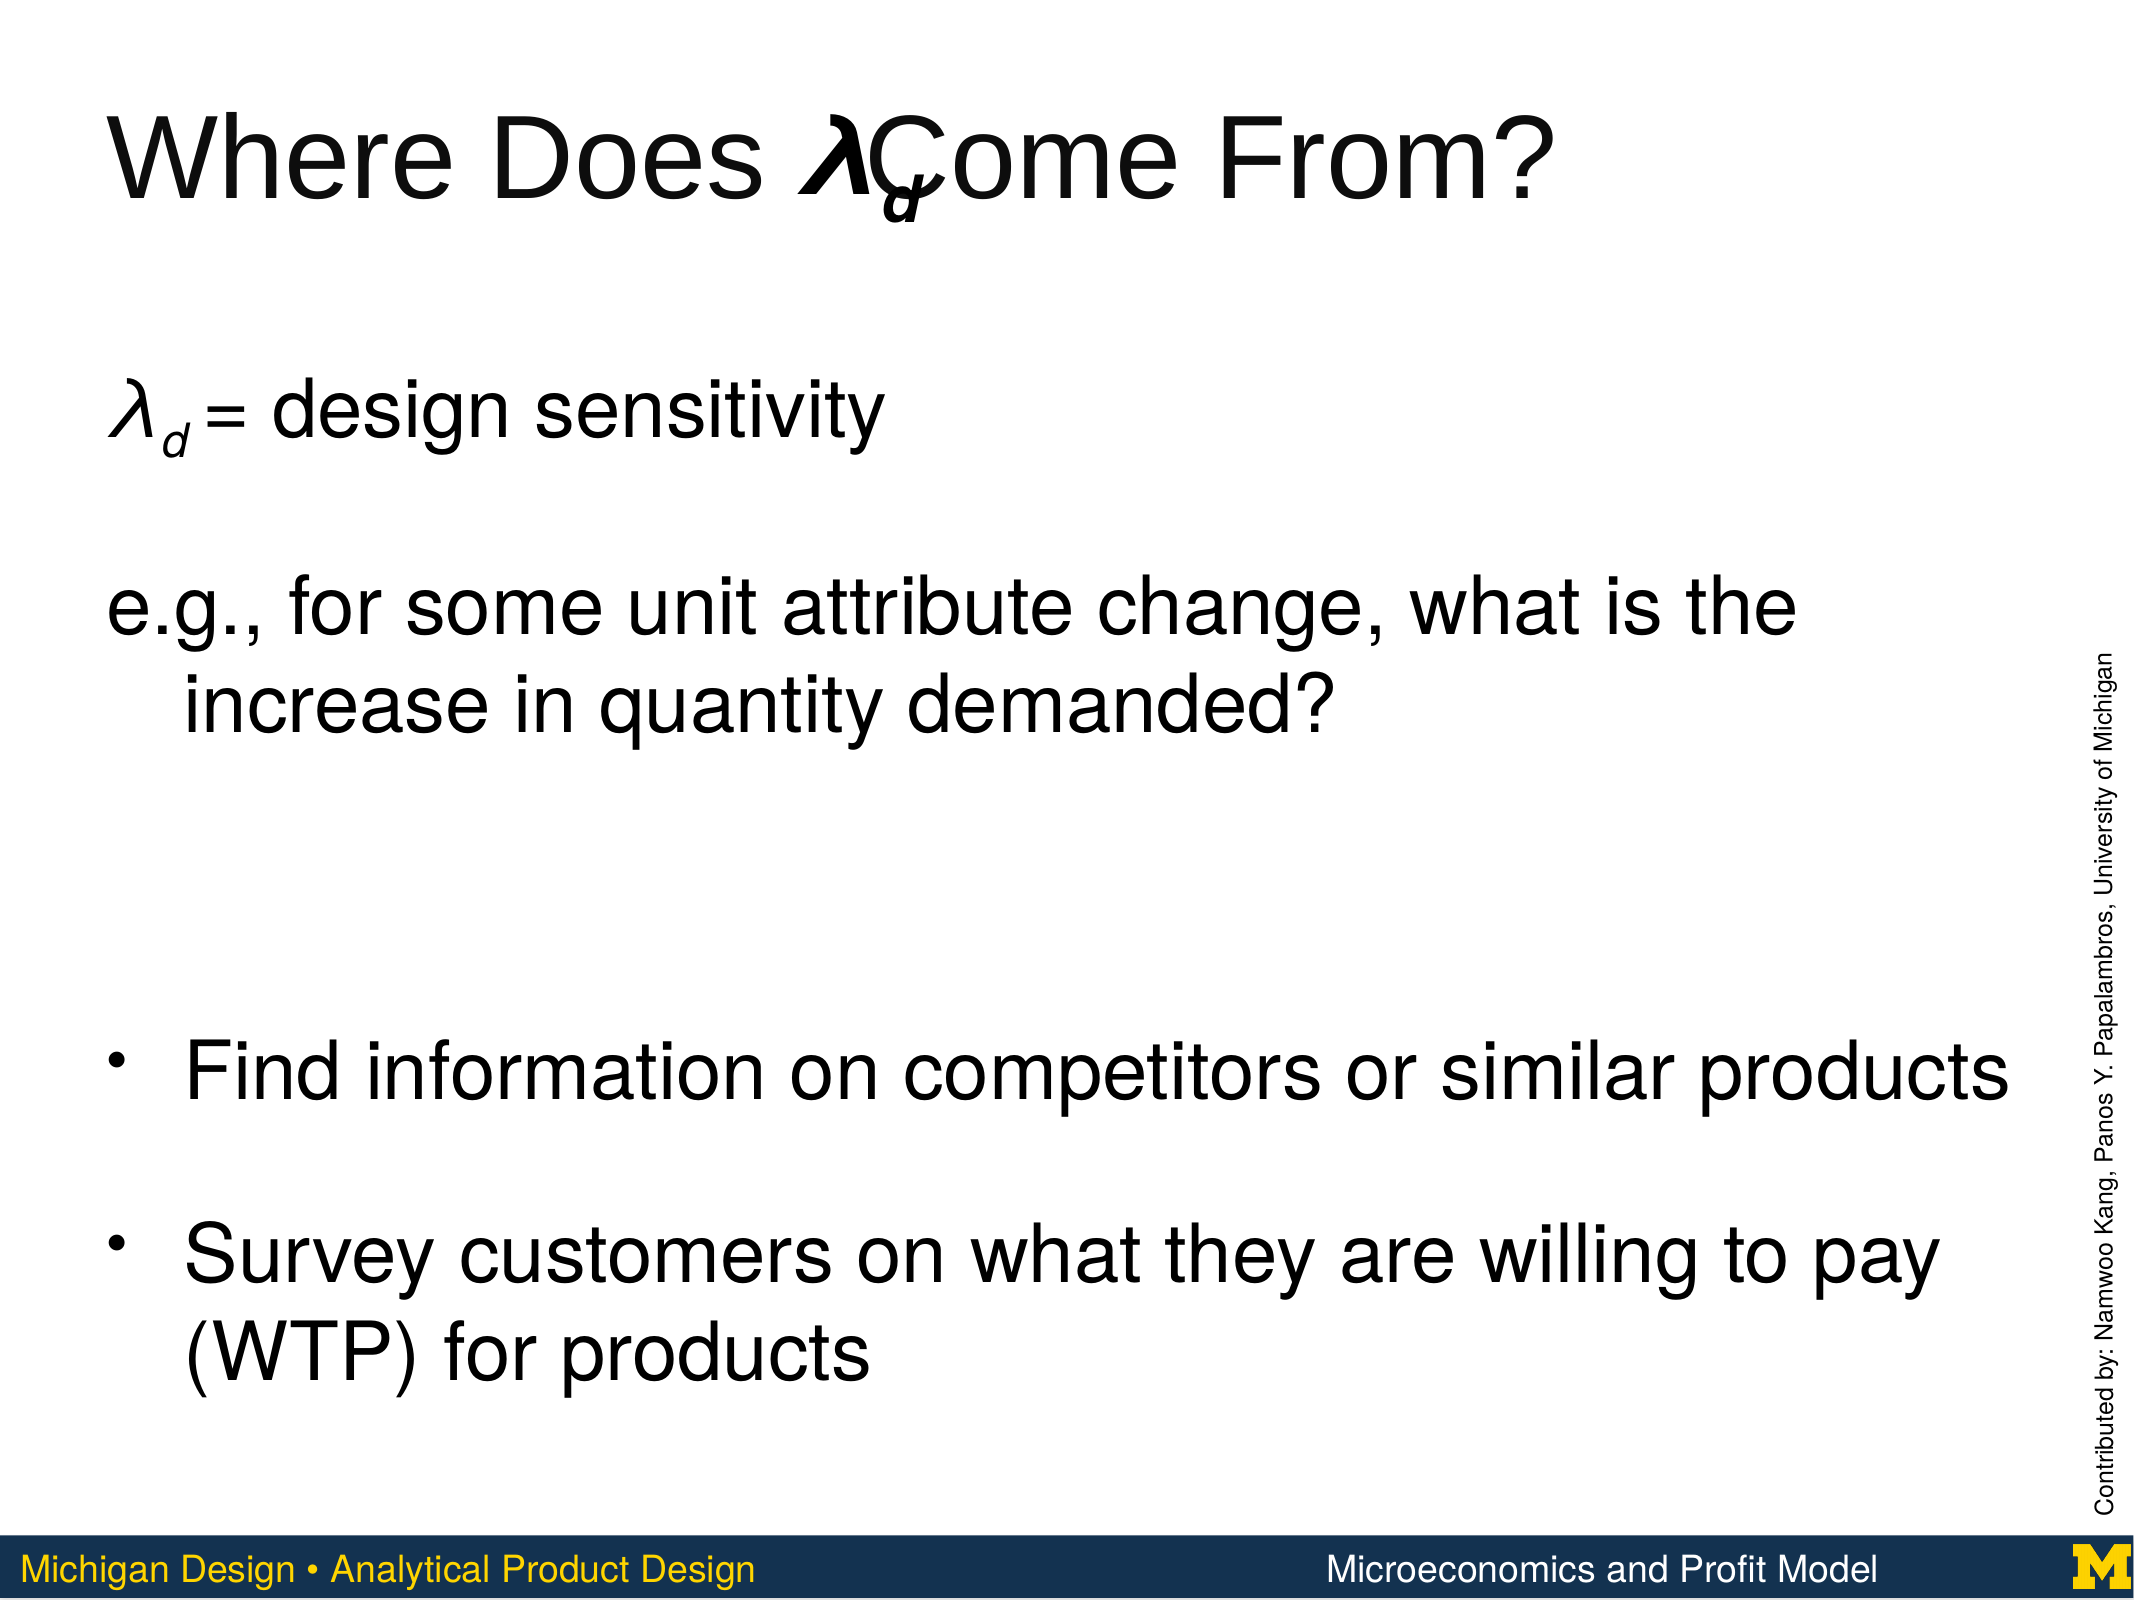

# Where Does   Come From?
λd
λd = design sensitivity
e.g., for some unit attribute change, what is the increase in quantity demanded?

Find information on competitors or similar products
Survey customers on what they are willing to pay (WTP) for products